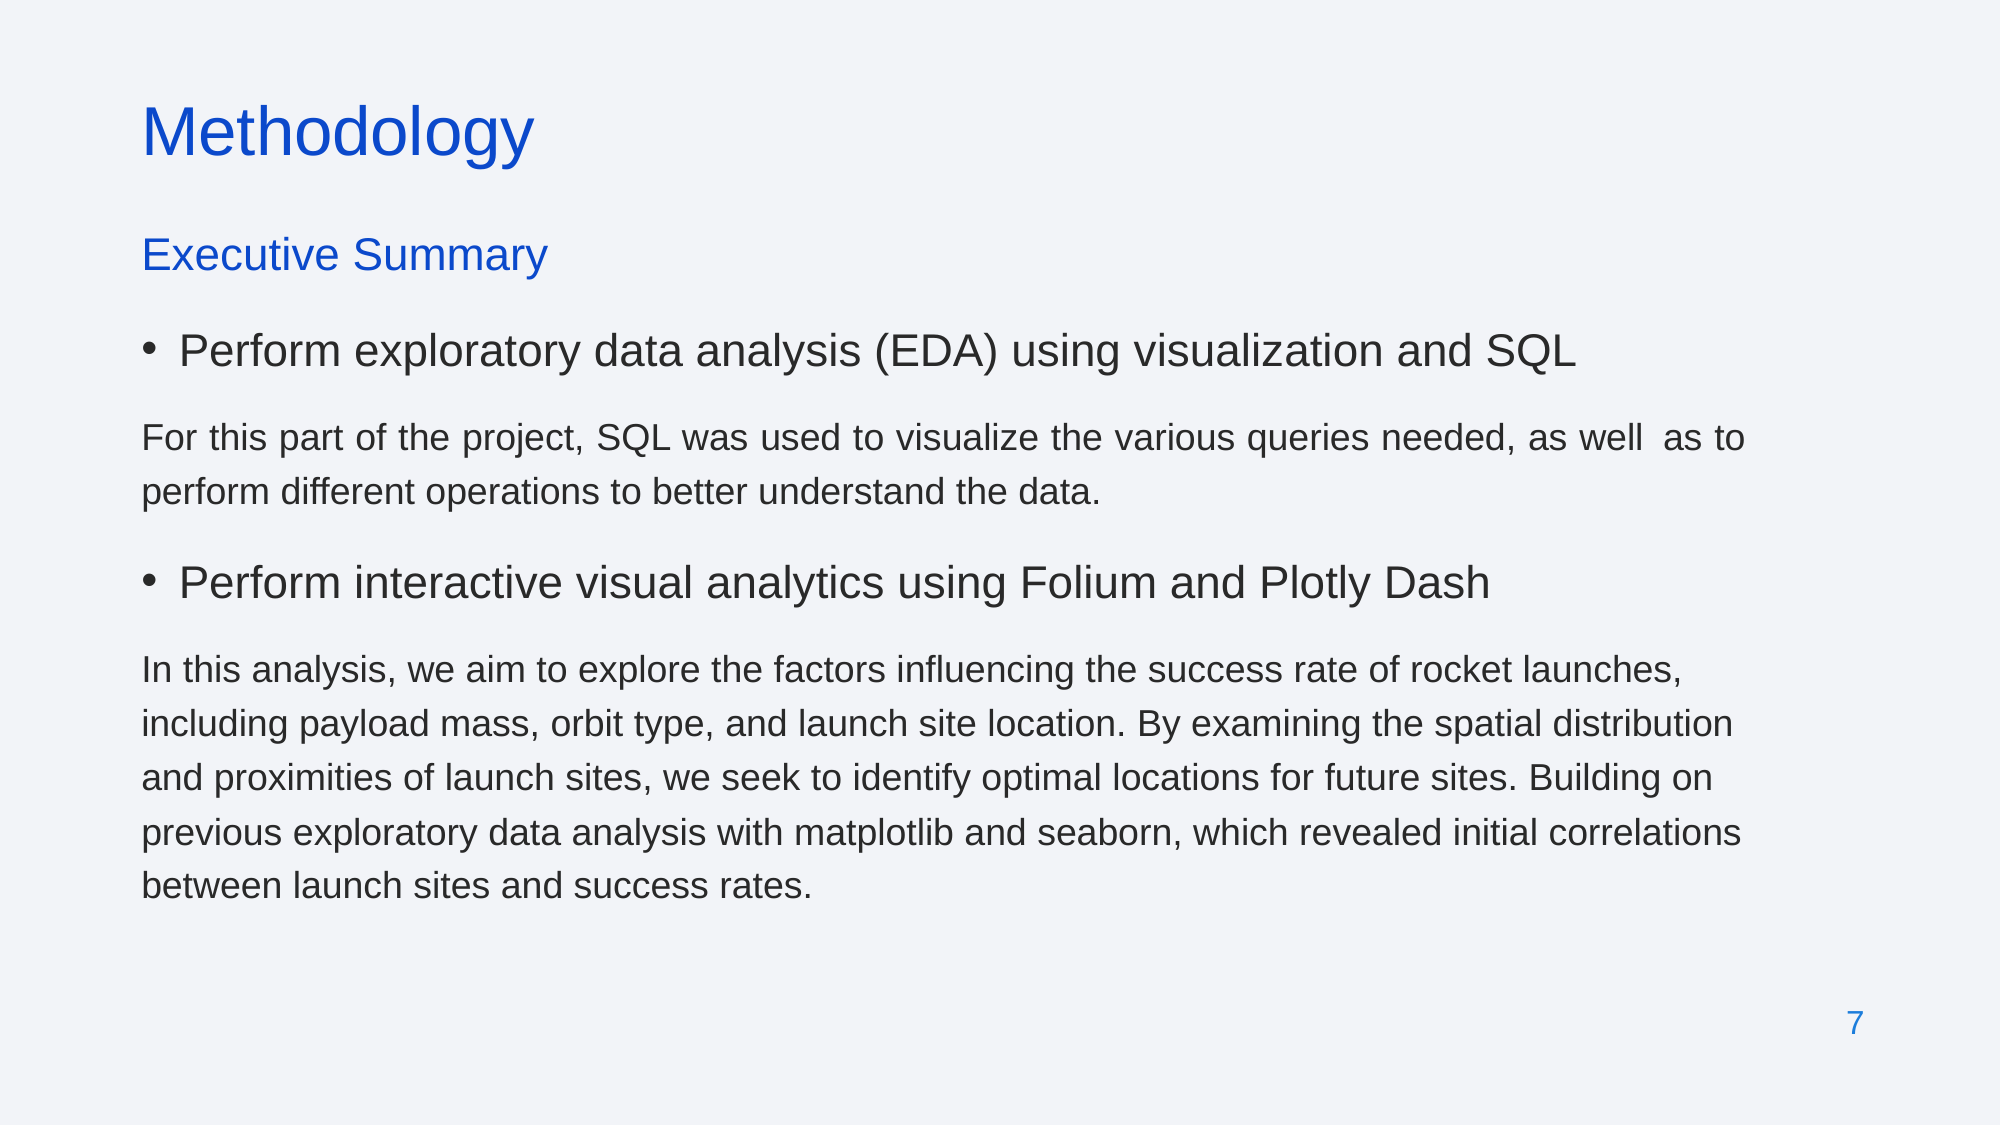

Methodology
Executive Summary
Perform exploratory data analysis (EDA) using visualization and SQL
For this part of the project, SQL was used to visualize the various queries needed, as well 	as to   perform different operations to better understand the data.
Perform interactive visual analytics using Folium and Plotly Dash
In this analysis, we aim to explore the factors influencing the success rate of rocket launches, including payload mass, orbit type, and launch site location. By examining the spatial distribution and proximities of launch sites, we seek to identify optimal locations for future sites. Building on previous exploratory data analysis with matplotlib and seaborn, which revealed initial correlations between launch sites and success rates.

7